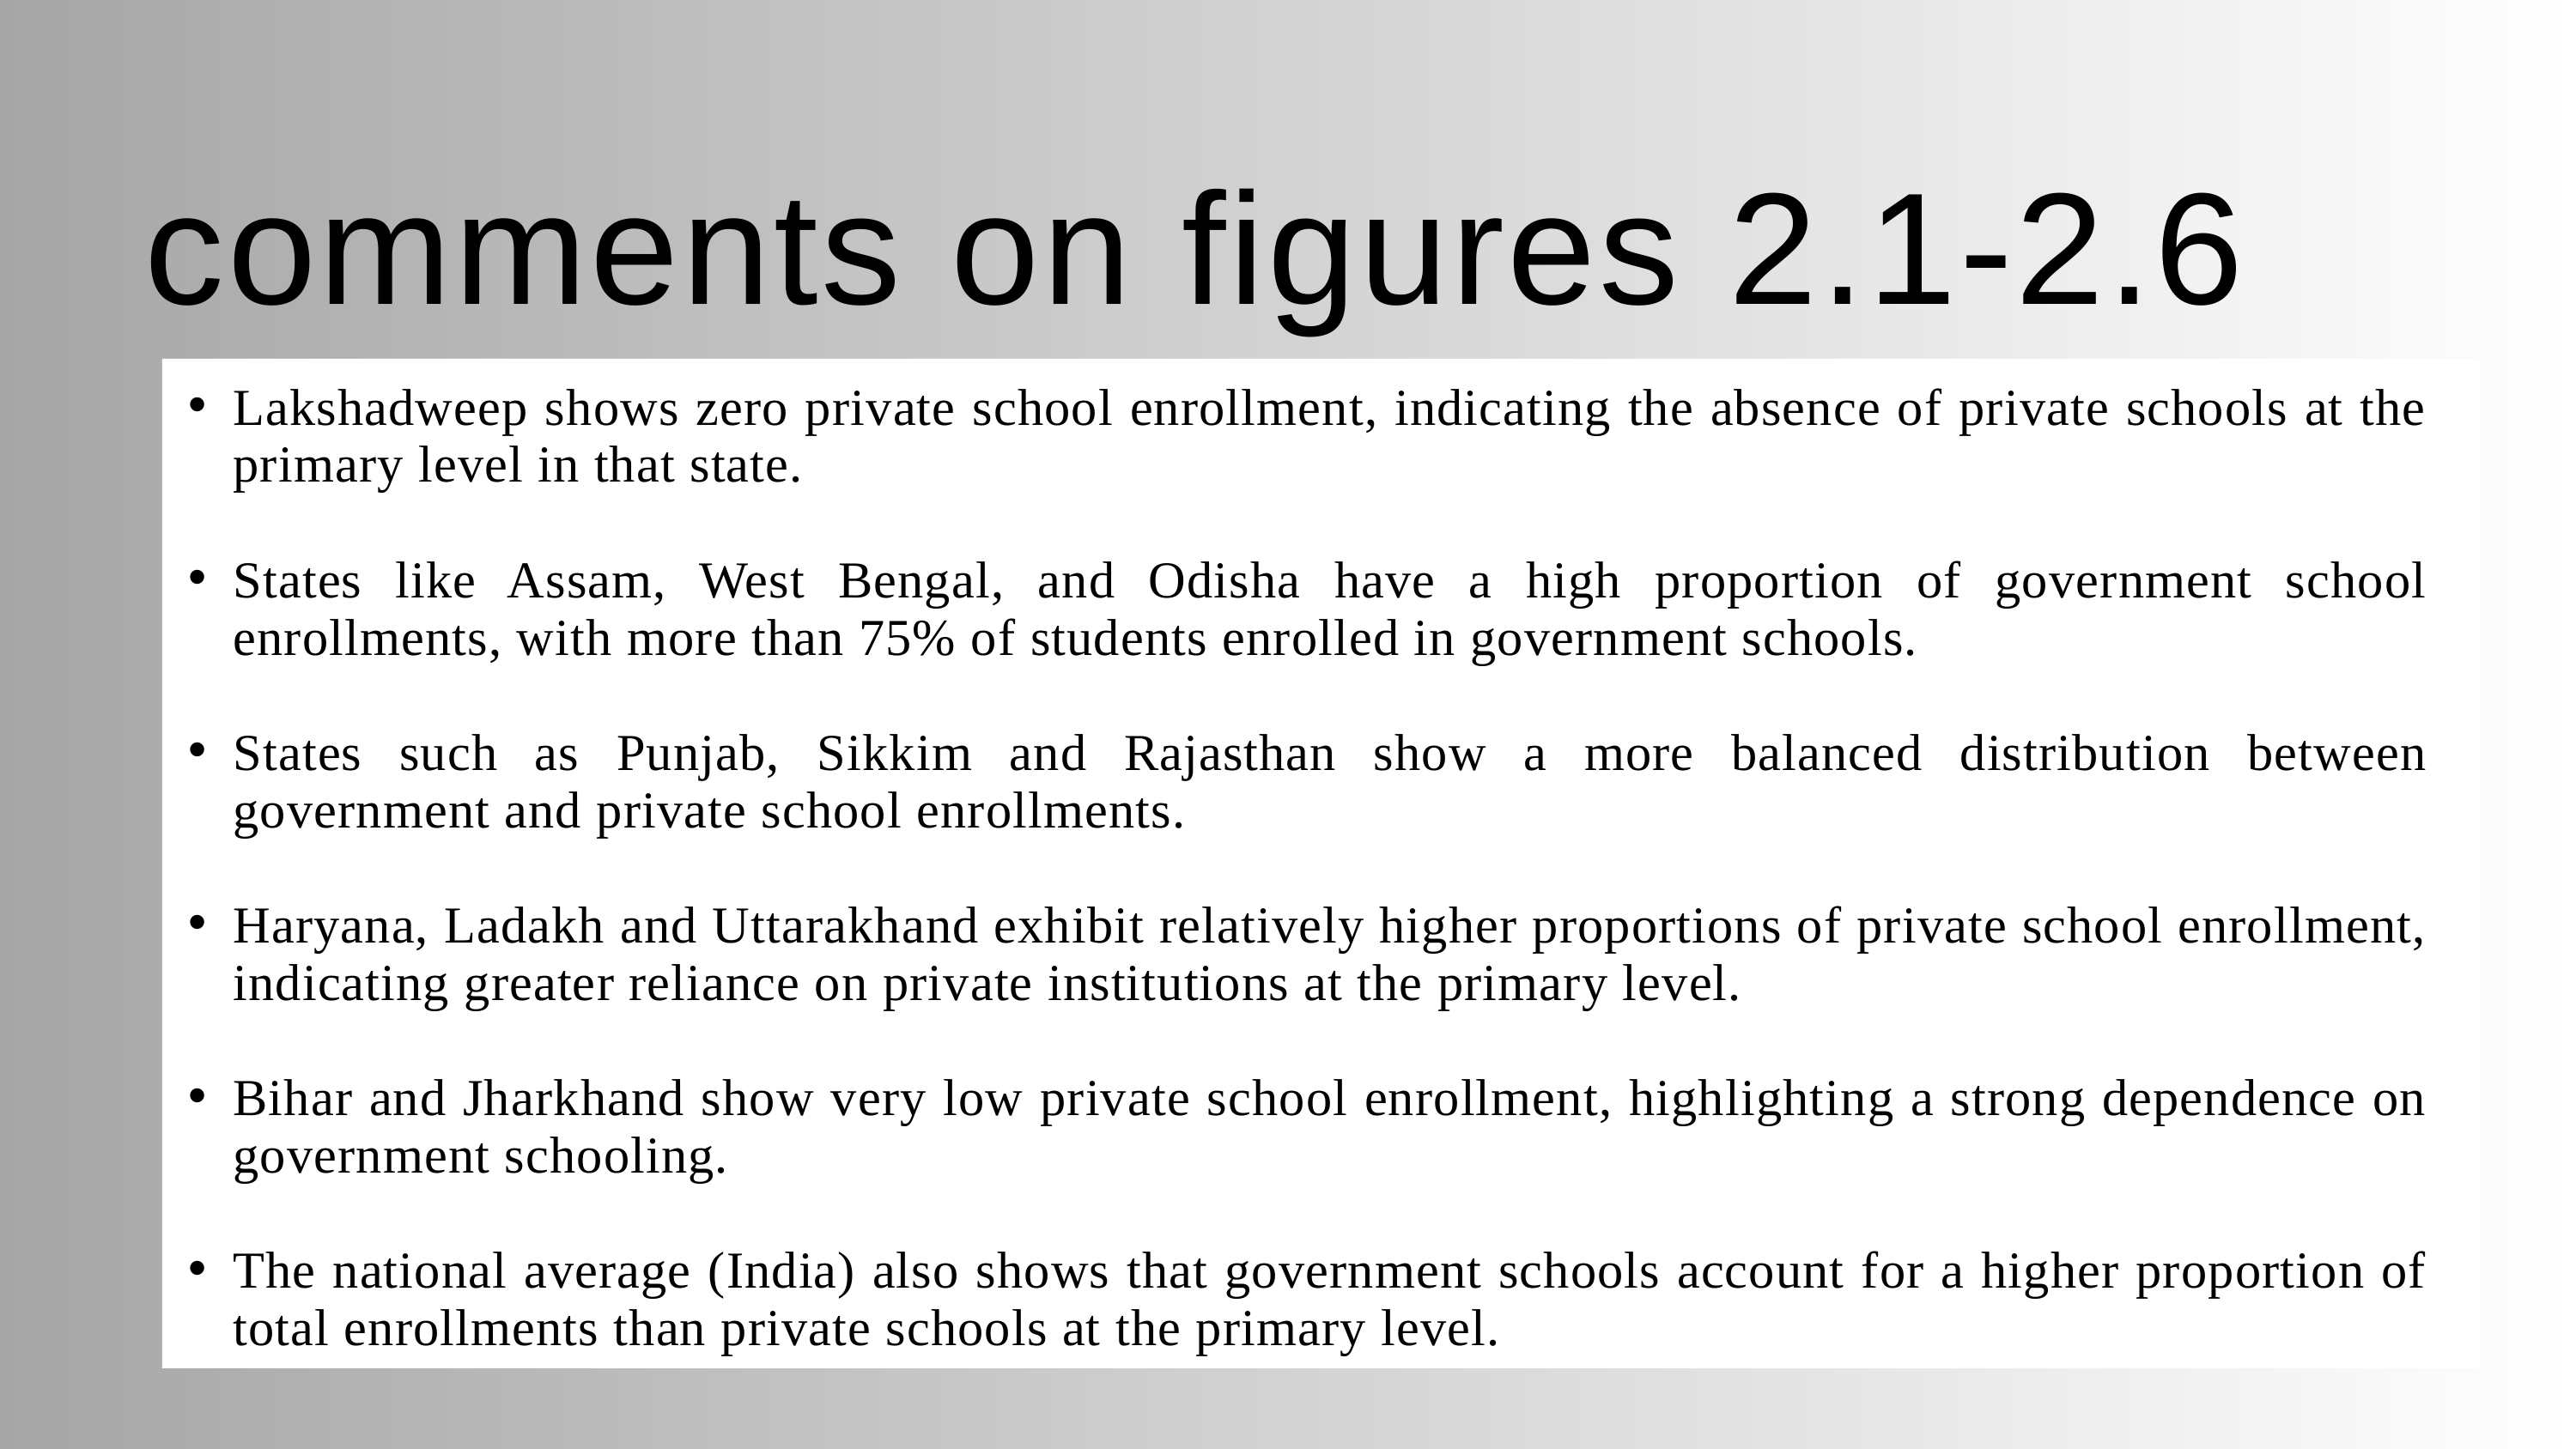

comments on figures 2.1-2.6

Lakshadweep shows zero private school enrollment, indicating the absence of private schools at the primary level in that state.

States like Assam, West Bengal, and Odisha have a high proportion of government school enrollments, with more than 75% of students enrolled in government schools.

States such as Punjab, Sikkim and Rajasthan show a more balanced distribution between government and private school enrollments.

Haryana, Ladakh and Uttarakhand exhibit relatively higher proportions of private school enrollment, indicating greater reliance on private institutions at the primary level.

Bihar and Jharkhand show very low private school enrollment, highlighting a strong dependence on government schooling.

The national average (India) also shows that government schools account for a higher proportion of total enrollments than private schools at the primary level.